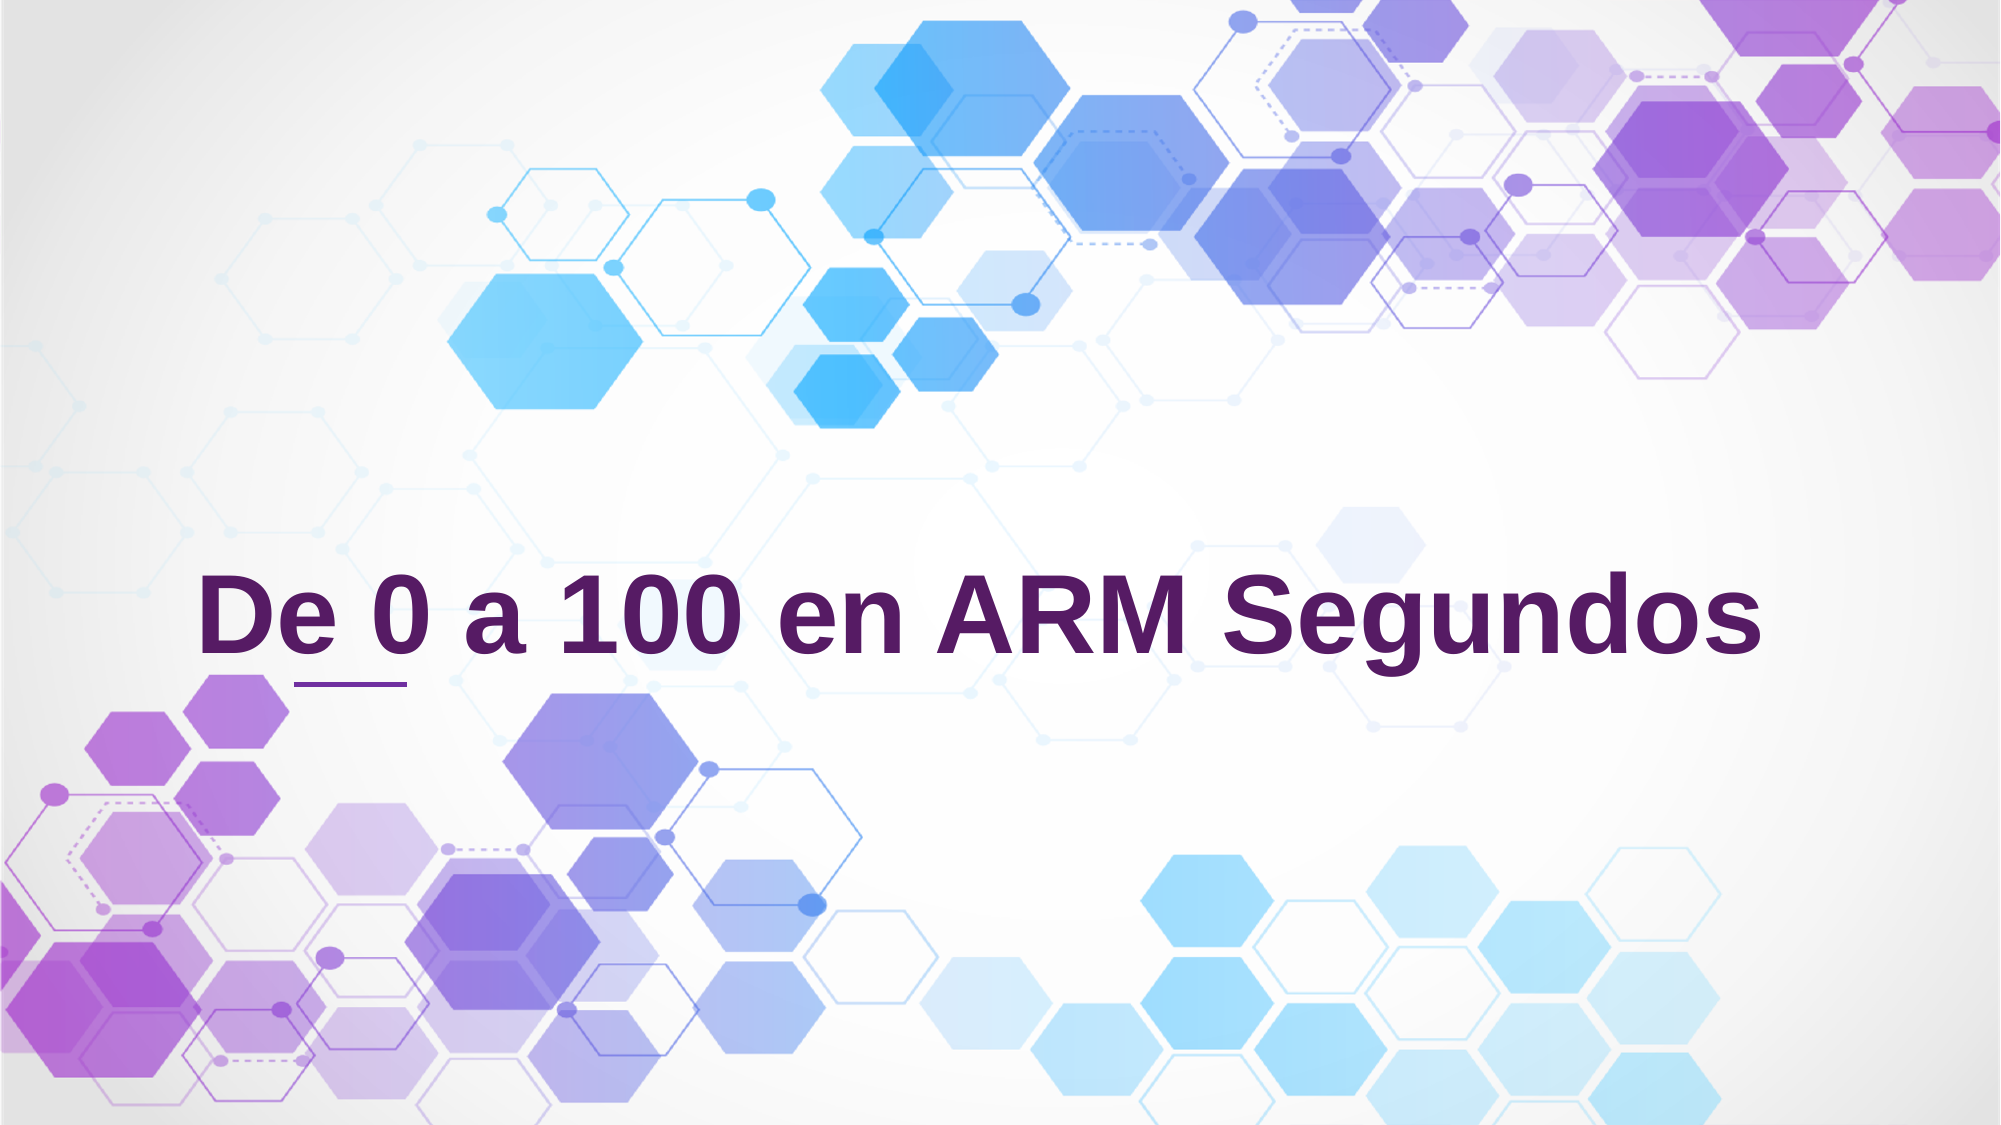

De 0 a 100 en ARM Segundos